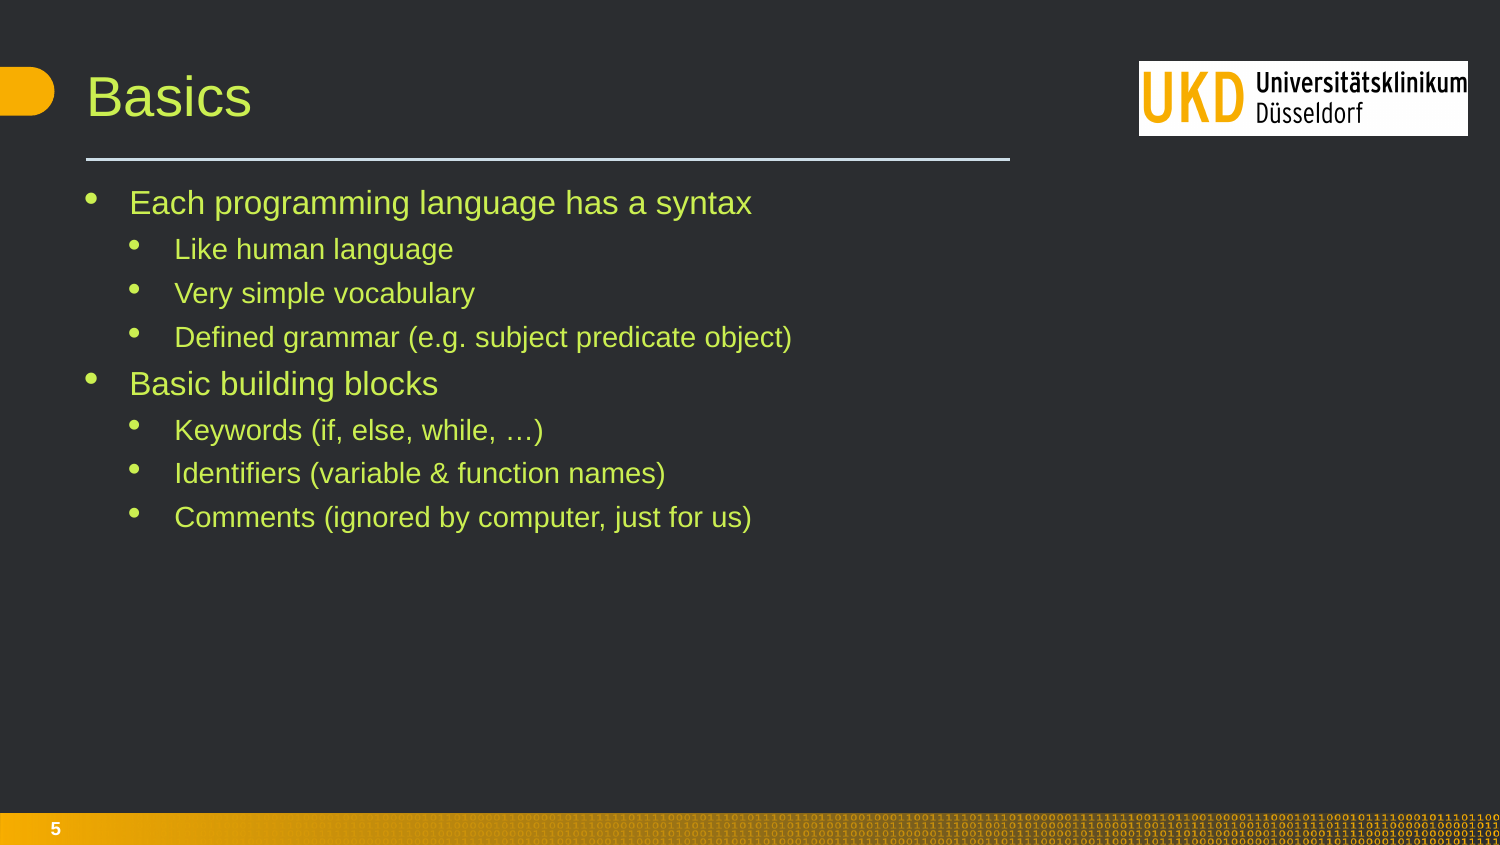

# Basics
Each programming language has a syntax
Like human language
Very simple vocabulary
Defined grammar (e.g. subject predicate object)
Basic building blocks
Keywords (if, else, while, …)
Identifiers (variable & function names)
Comments (ignored by computer, just for us)

5